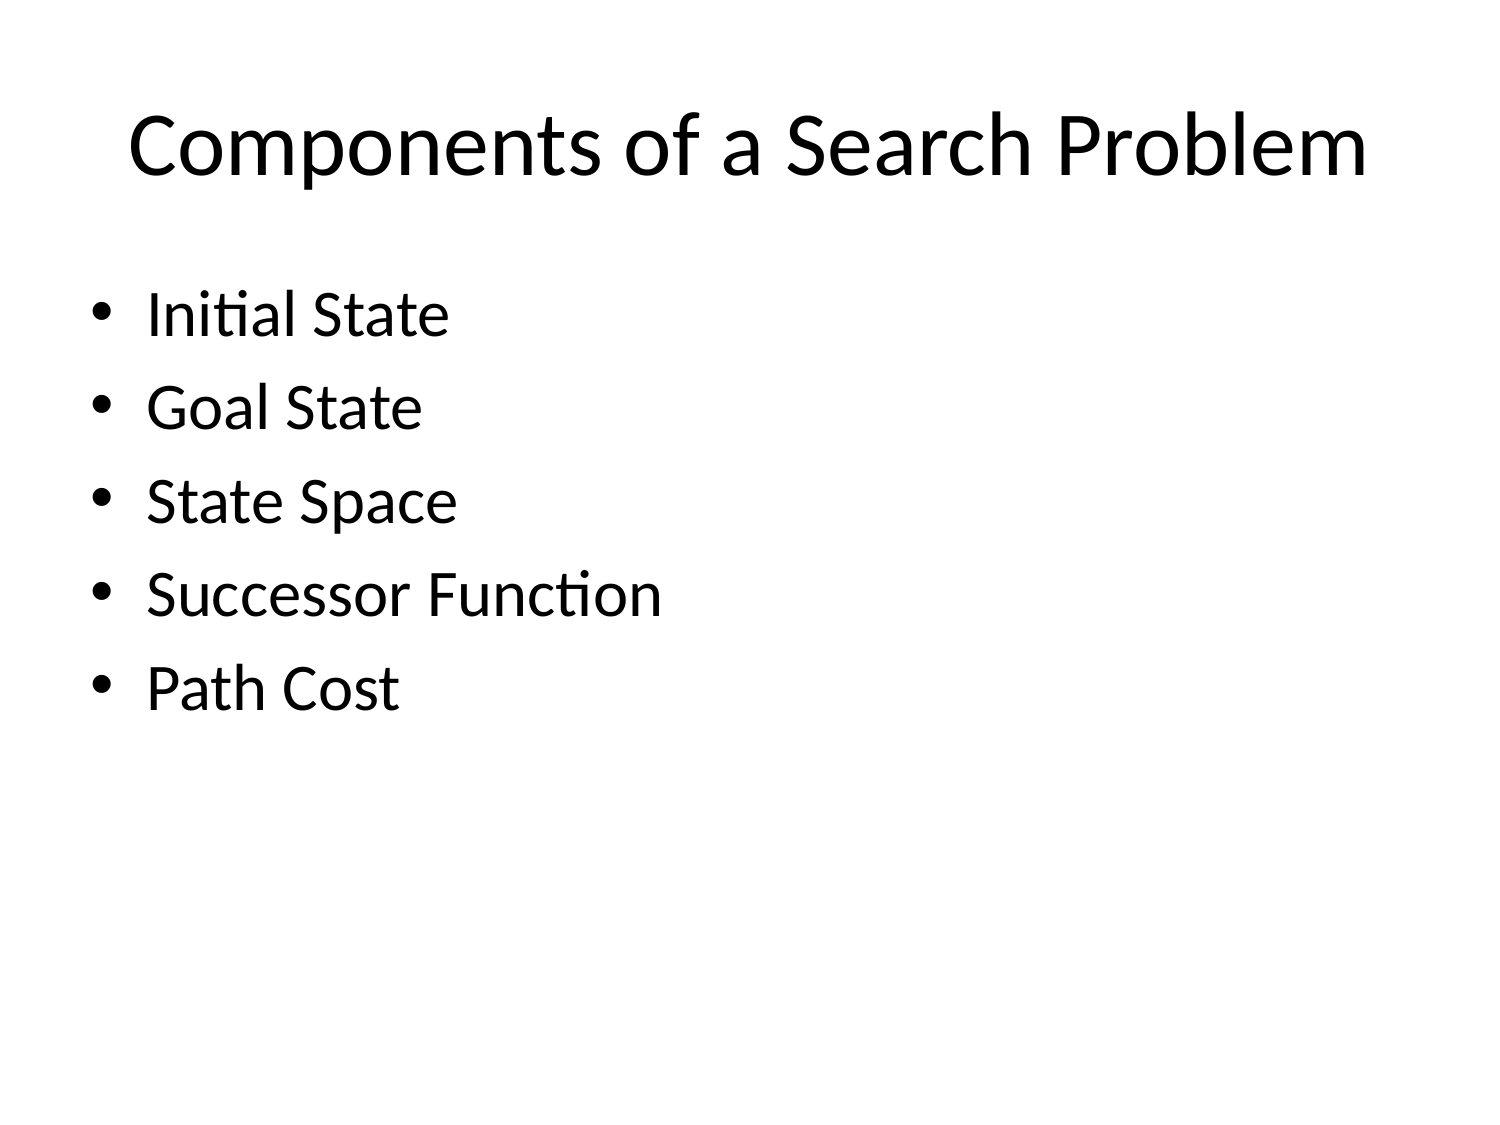

# Components of a Search Problem
Initial State
Goal State
State Space
Successor Function
Path Cost